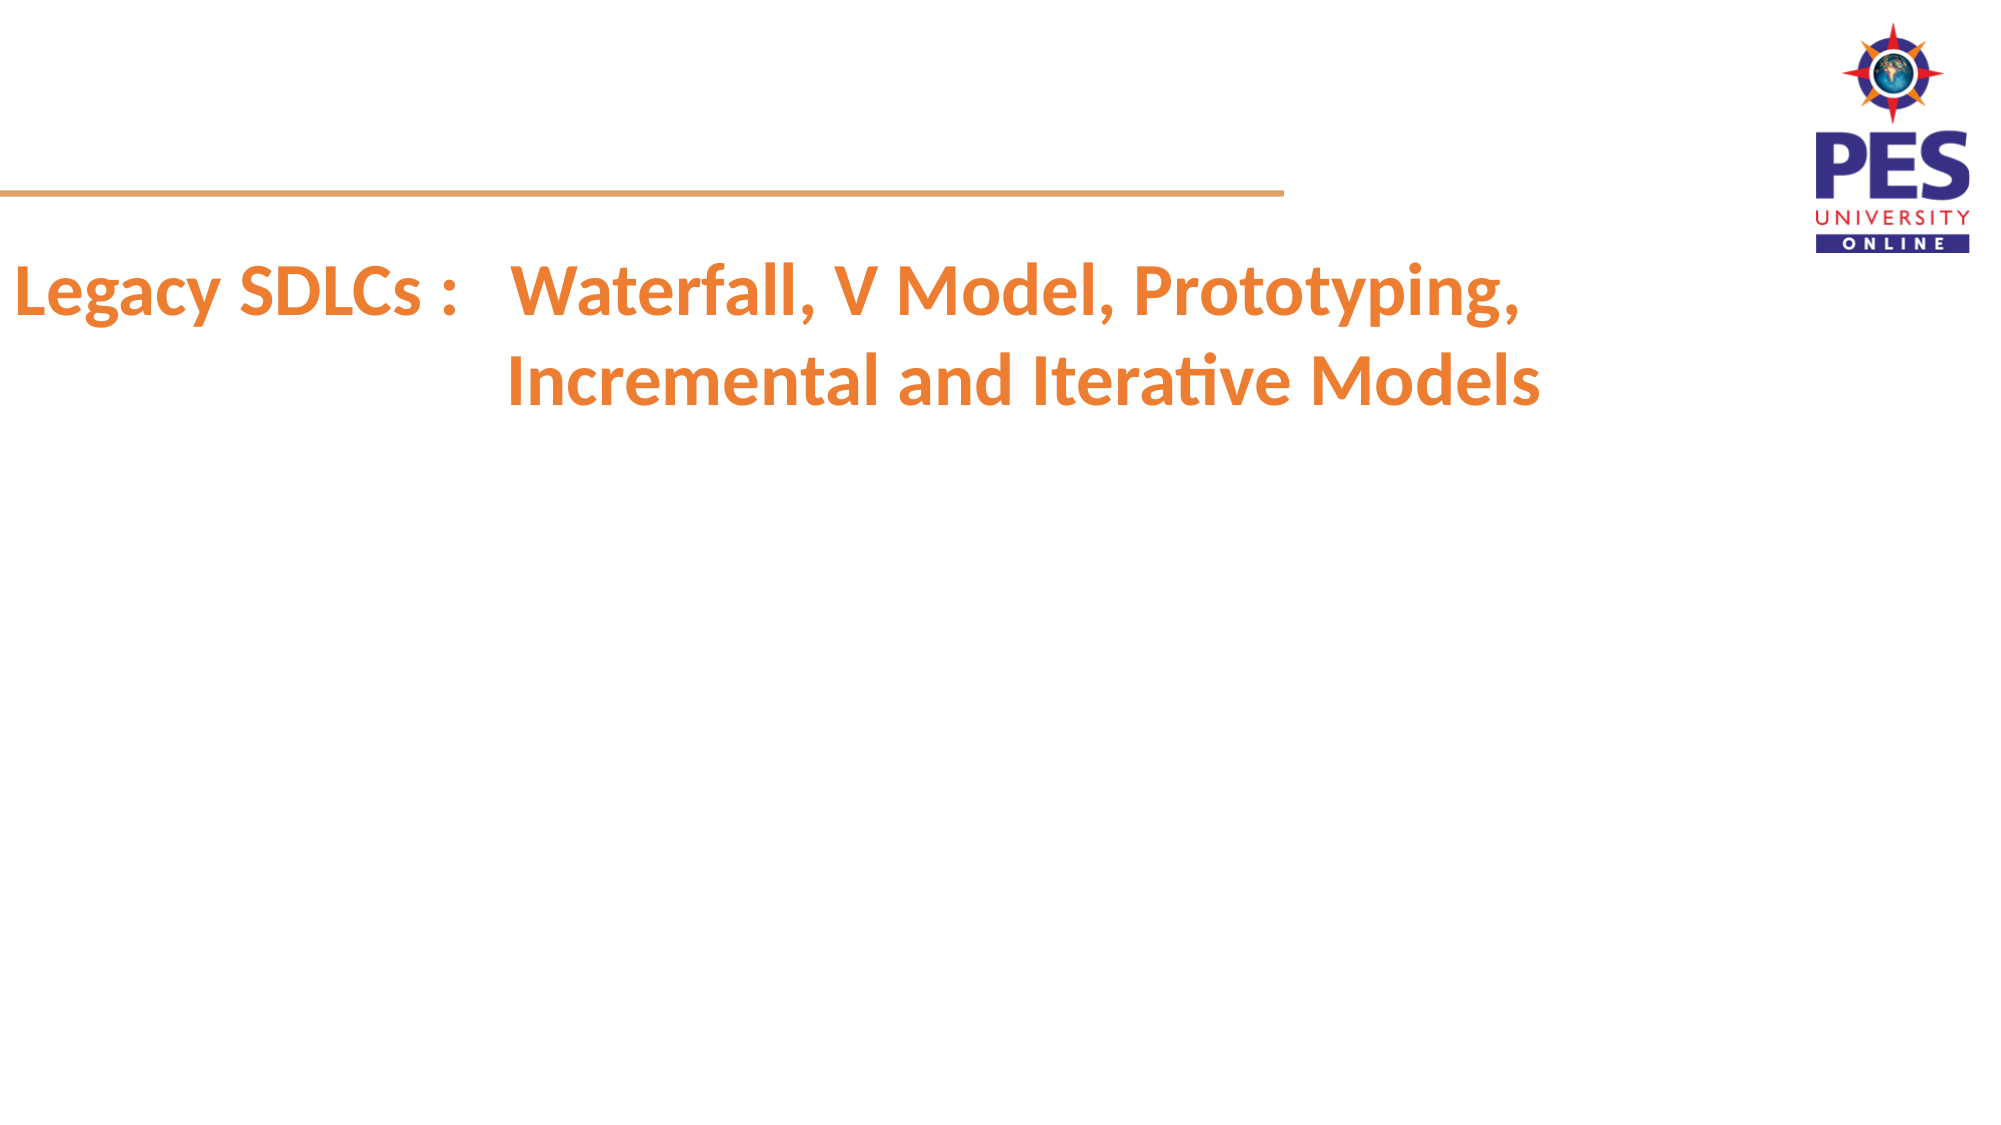

Legacy SDLCs :   Waterfall, V Model, Prototyping,
                             Incremental and Iterative Models